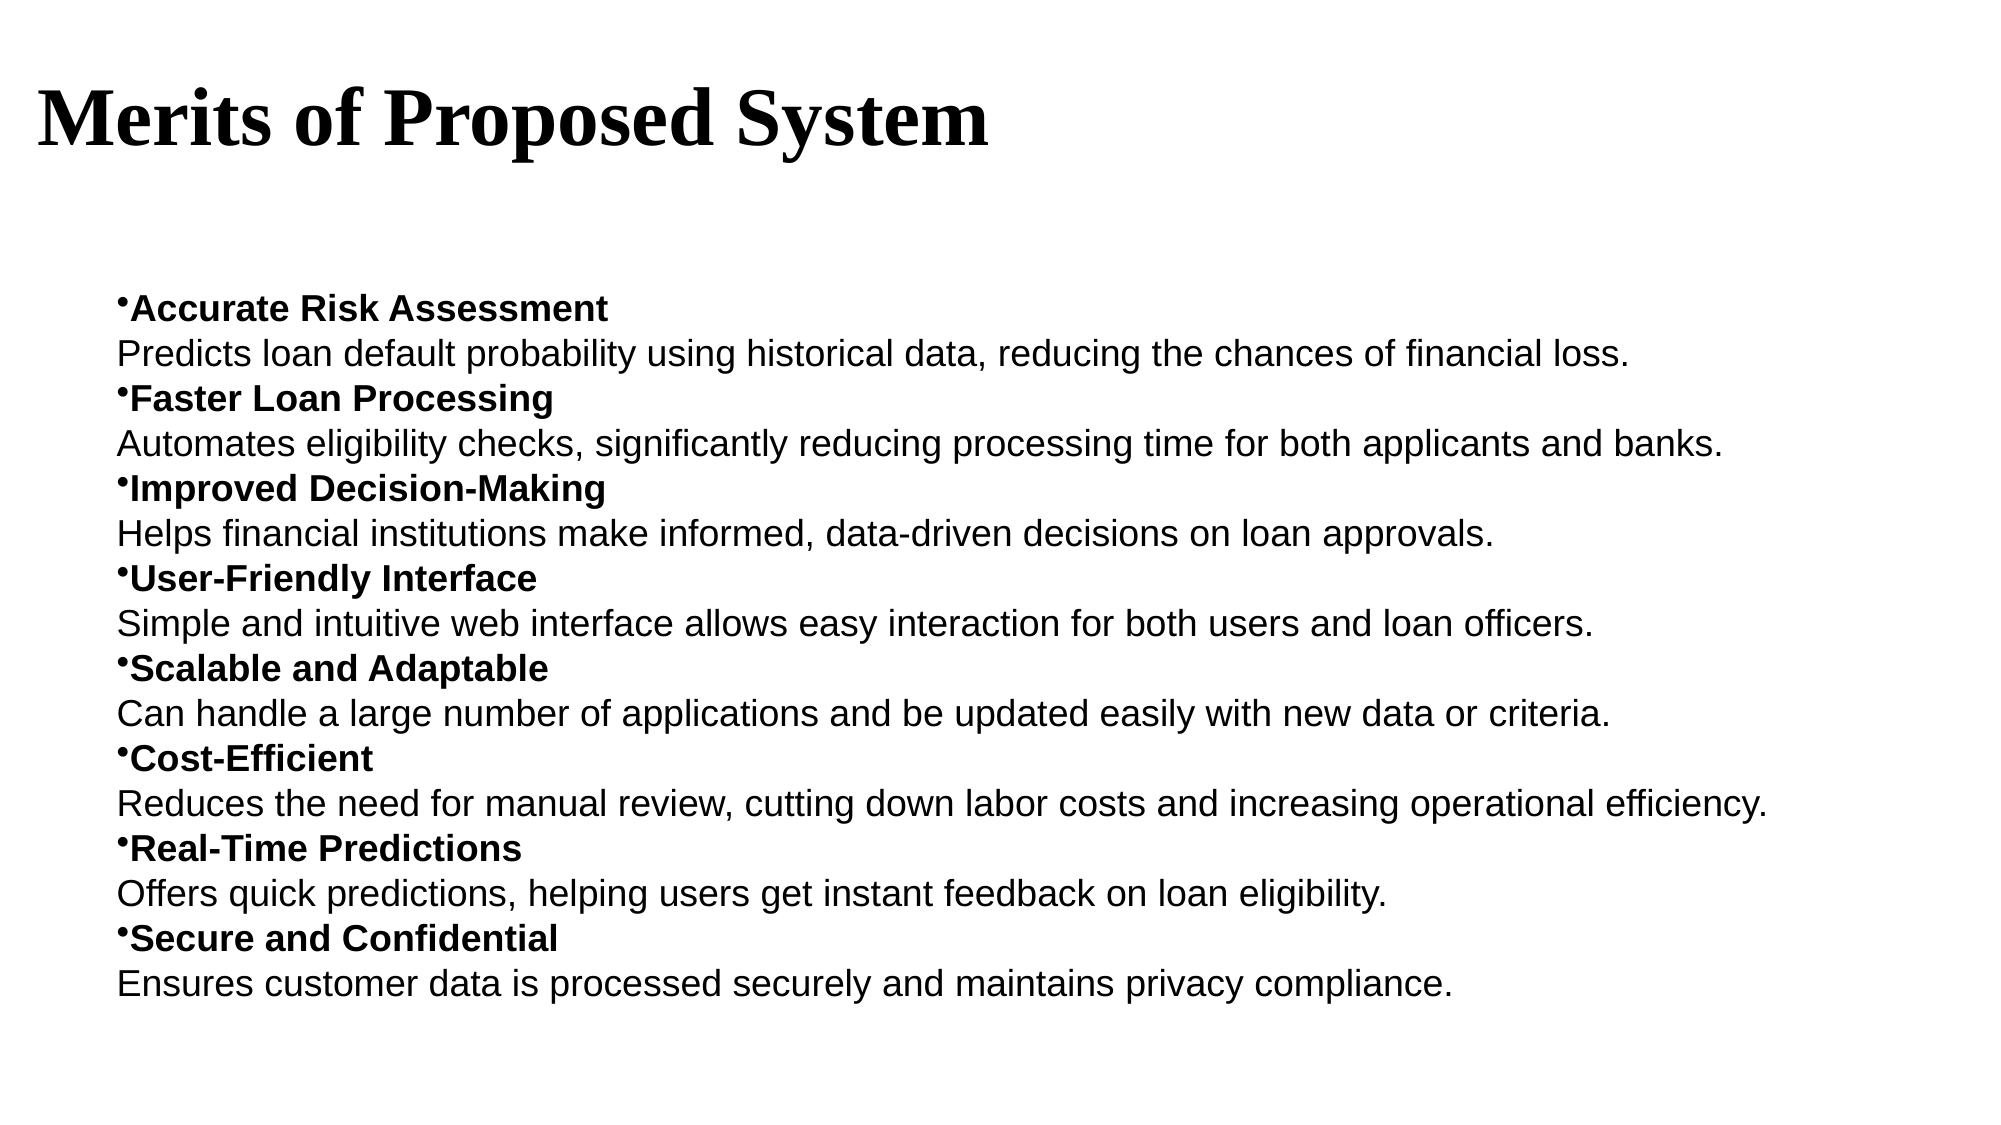

Merits of Proposed System
Accurate Risk Assessment
Predicts loan default probability using historical data, reducing the chances of financial loss.
Faster Loan Processing
Automates eligibility checks, significantly reducing processing time for both applicants and banks.
Improved Decision-Making
Helps financial institutions make informed, data-driven decisions on loan approvals.
User-Friendly Interface
Simple and intuitive web interface allows easy interaction for both users and loan officers.
Scalable and Adaptable
Can handle a large number of applications and be updated easily with new data or criteria.
Cost-Efficient
Reduces the need for manual review, cutting down labor costs and increasing operational efficiency.
Real-Time Predictions
Offers quick predictions, helping users get instant feedback on loan eligibility.
Secure and Confidential
Ensures customer data is processed securely and maintains privacy compliance.